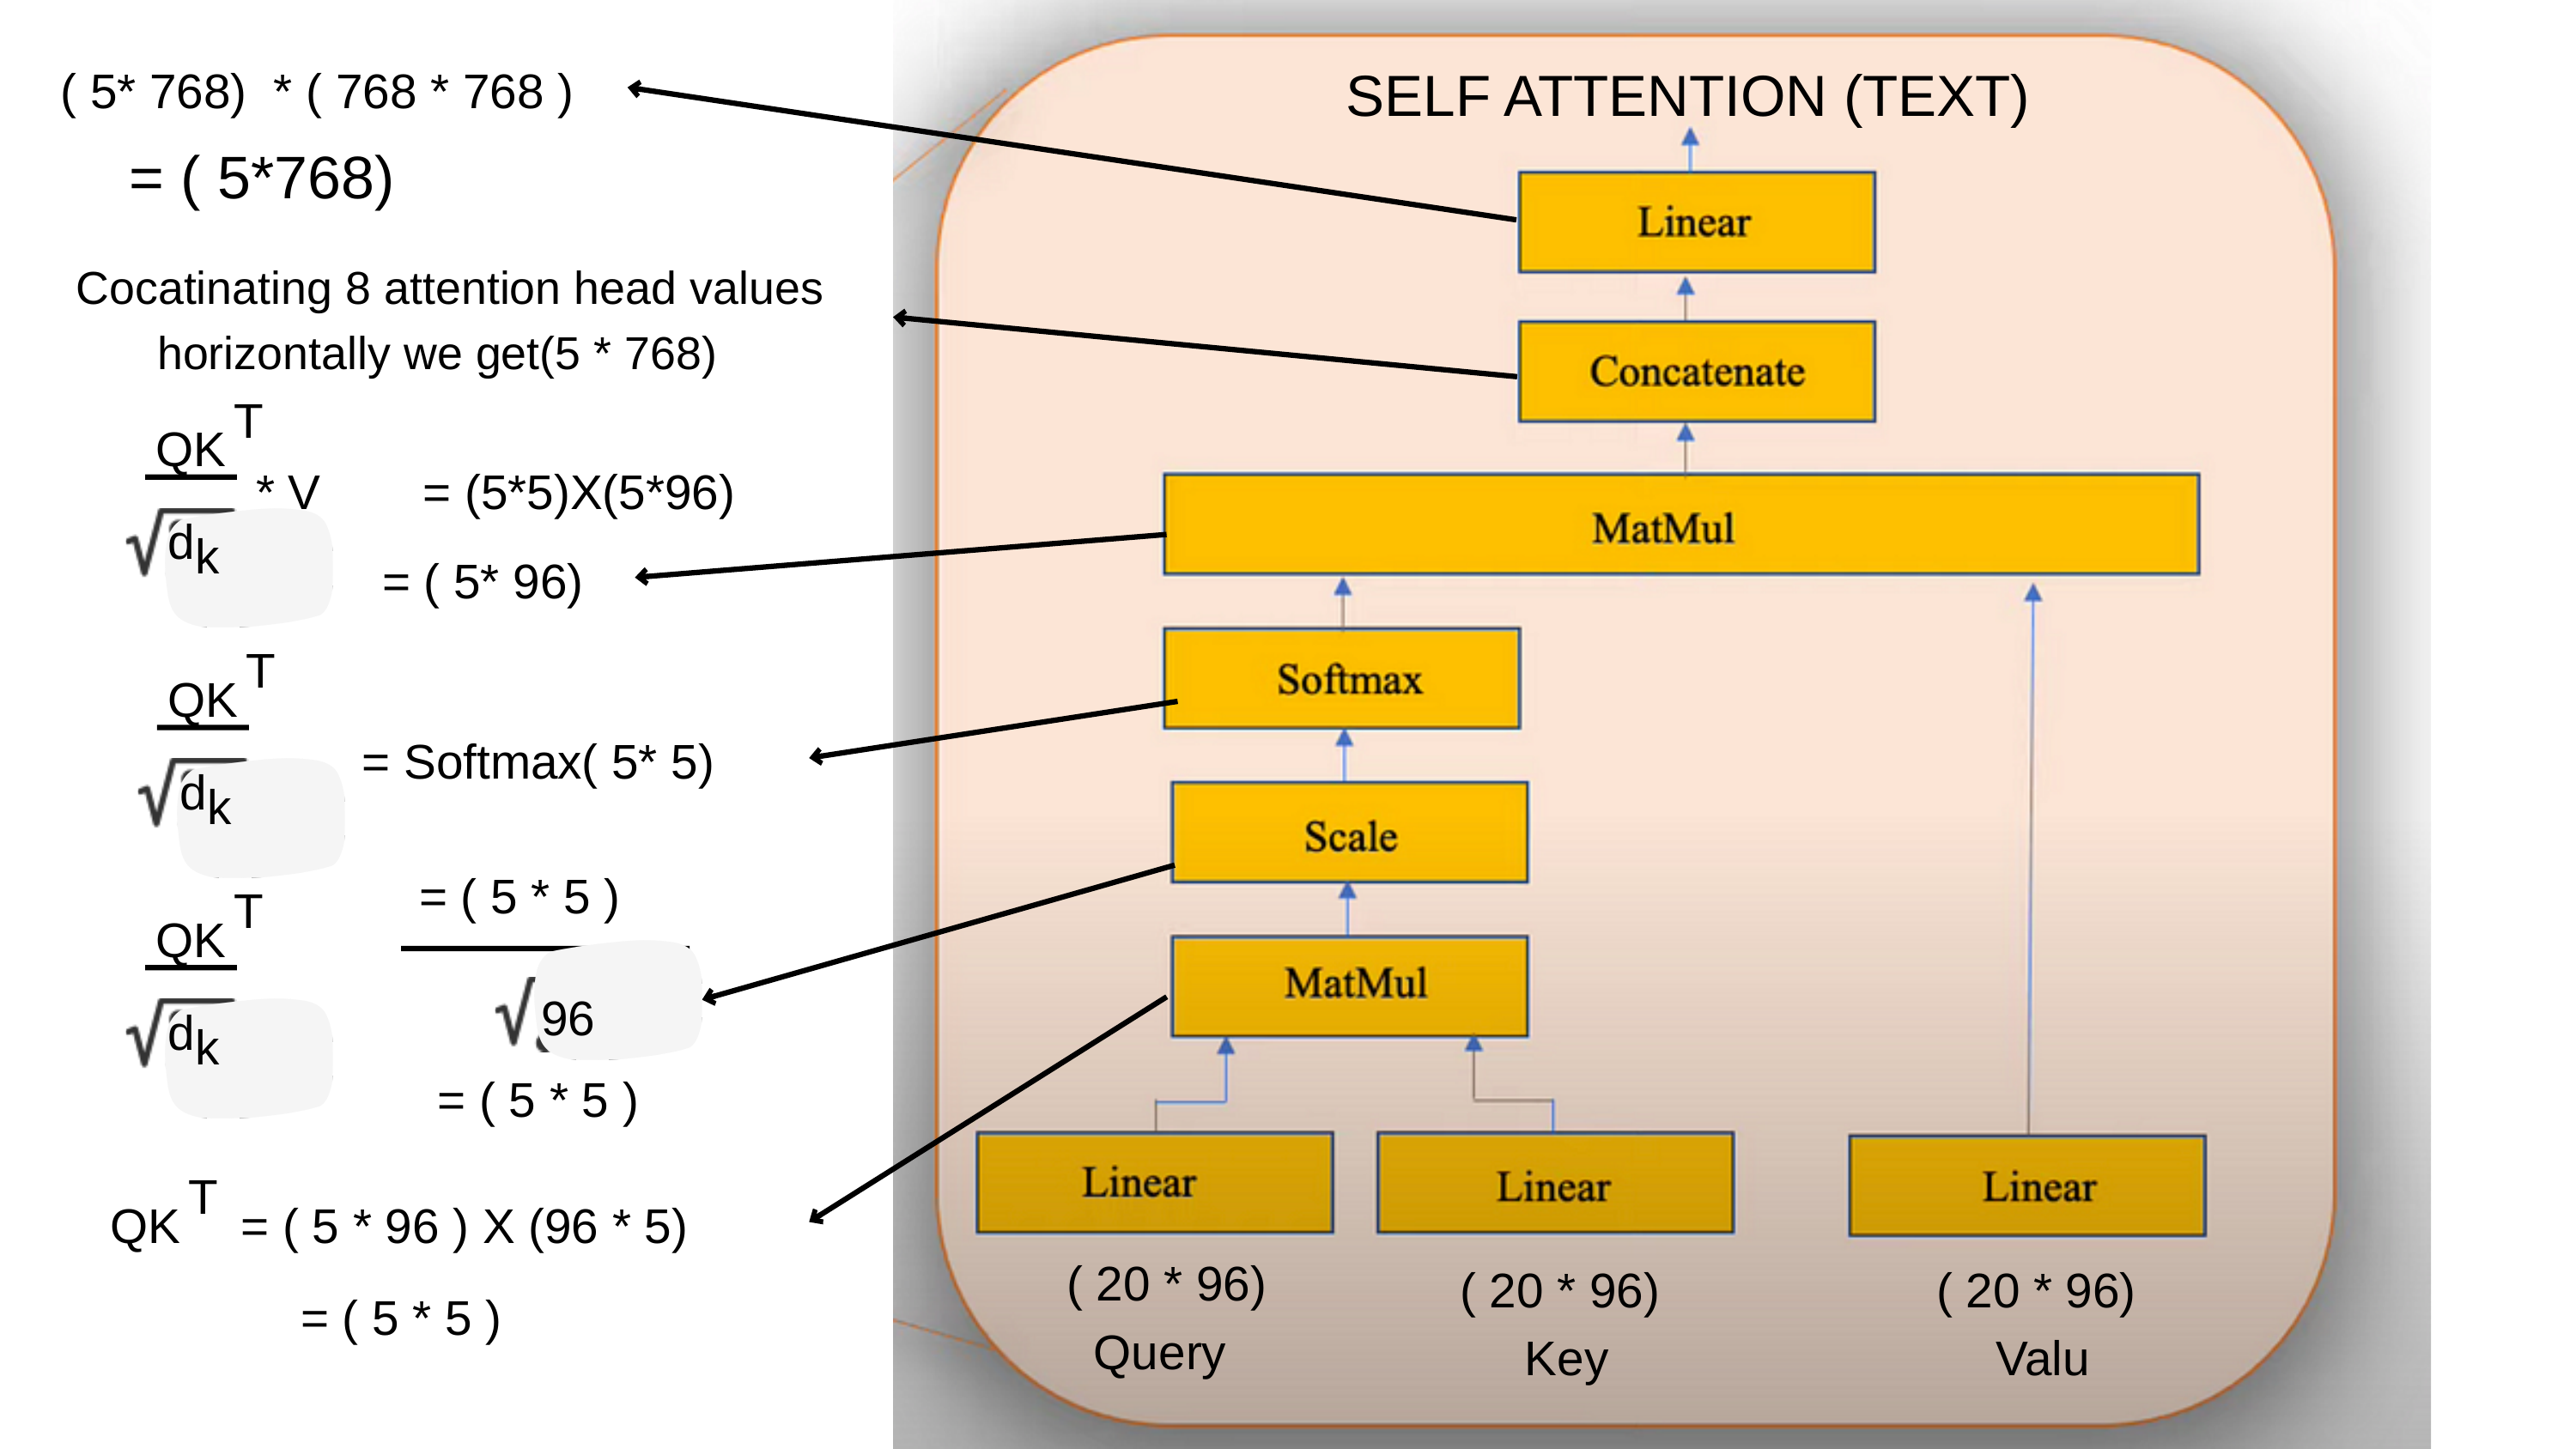

SELF ATTENTION (TEXT)
( 5* 768)  * ( 768 * 768 )

= ( 5*768)
Cocatinating 8 attention head values horizontally we get(5 * 768)

T
QK
* V
 = (5*5)X(5*96)

d

k

= ( 5* 96)
T
QK

= Softmax( 5* 5)

d

k
= ( 5 * 5 )

T
QK

96
d

k
= ( 5 * 5 )
T
QK
 = ( 5 * 96 ) X (96 * 5)
( 20 * 96)
Query
( 20 * 96)
Key
( 20 * 96)
Valu
( 576 * 64 )
( 576 * 64 )
( 576 * 64 )
= ( 5 * 5 )